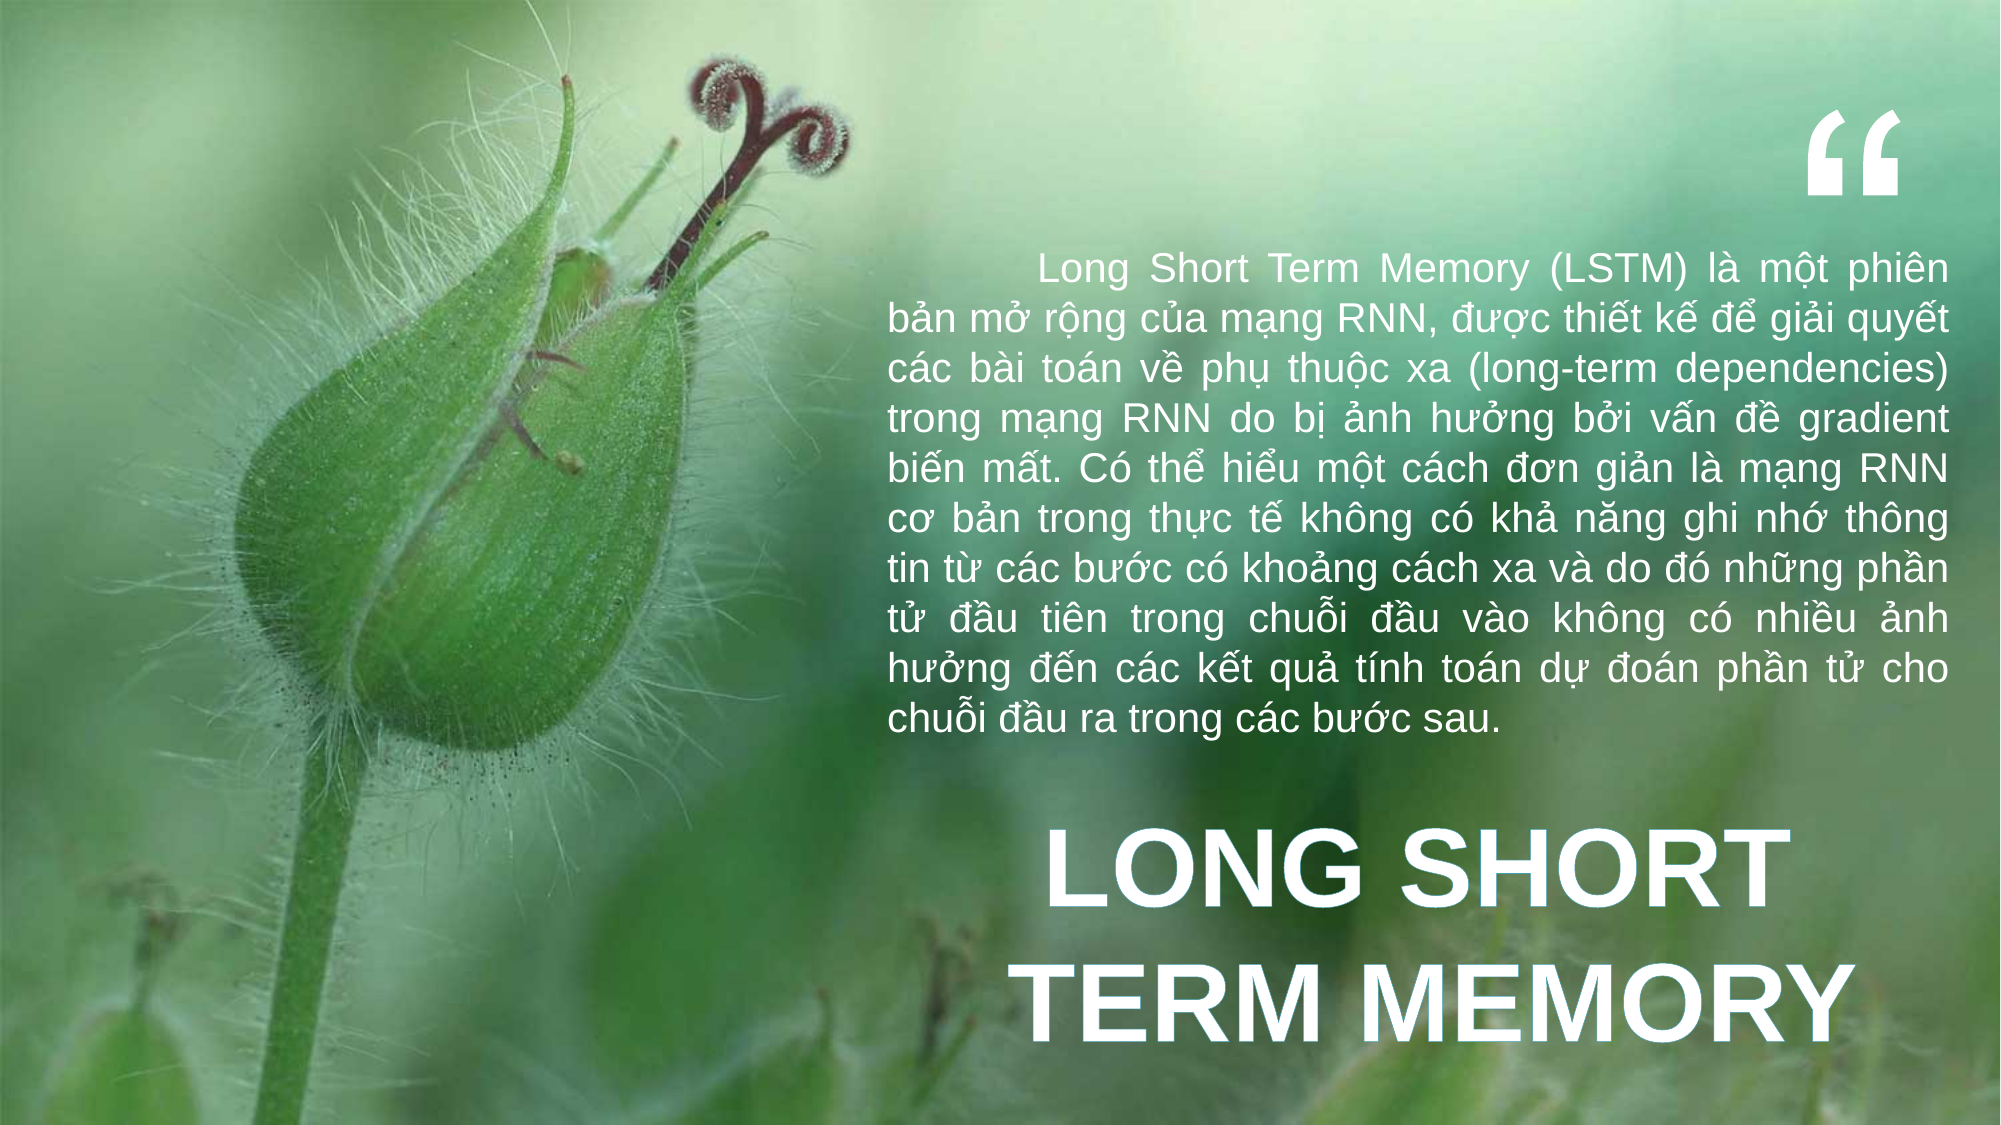

Long Short Term Memory (LSTM) là một phiên bản mở rộng của mạng RNN, được thiết kế để giải quyết các bài toán về phụ thuộc xa (long-term dependencies) trong mạng RNN do bị ảnh hưởng bởi vấn đề gradient biến mất. Có thể hiểu một cách đơn giản là mạng RNN cơ bản trong thực tế không có khả năng ghi nhớ thông tin từ các bước có khoảng cách xa và do đó những phần tử đầu tiên trong chuỗi đầu vào không có nhiều ảnh hưởng đến các kết quả tính toán dự đoán phần tử cho chuỗi đầu ra trong các bước sau.
LONG SHORT
TERM MEMORY